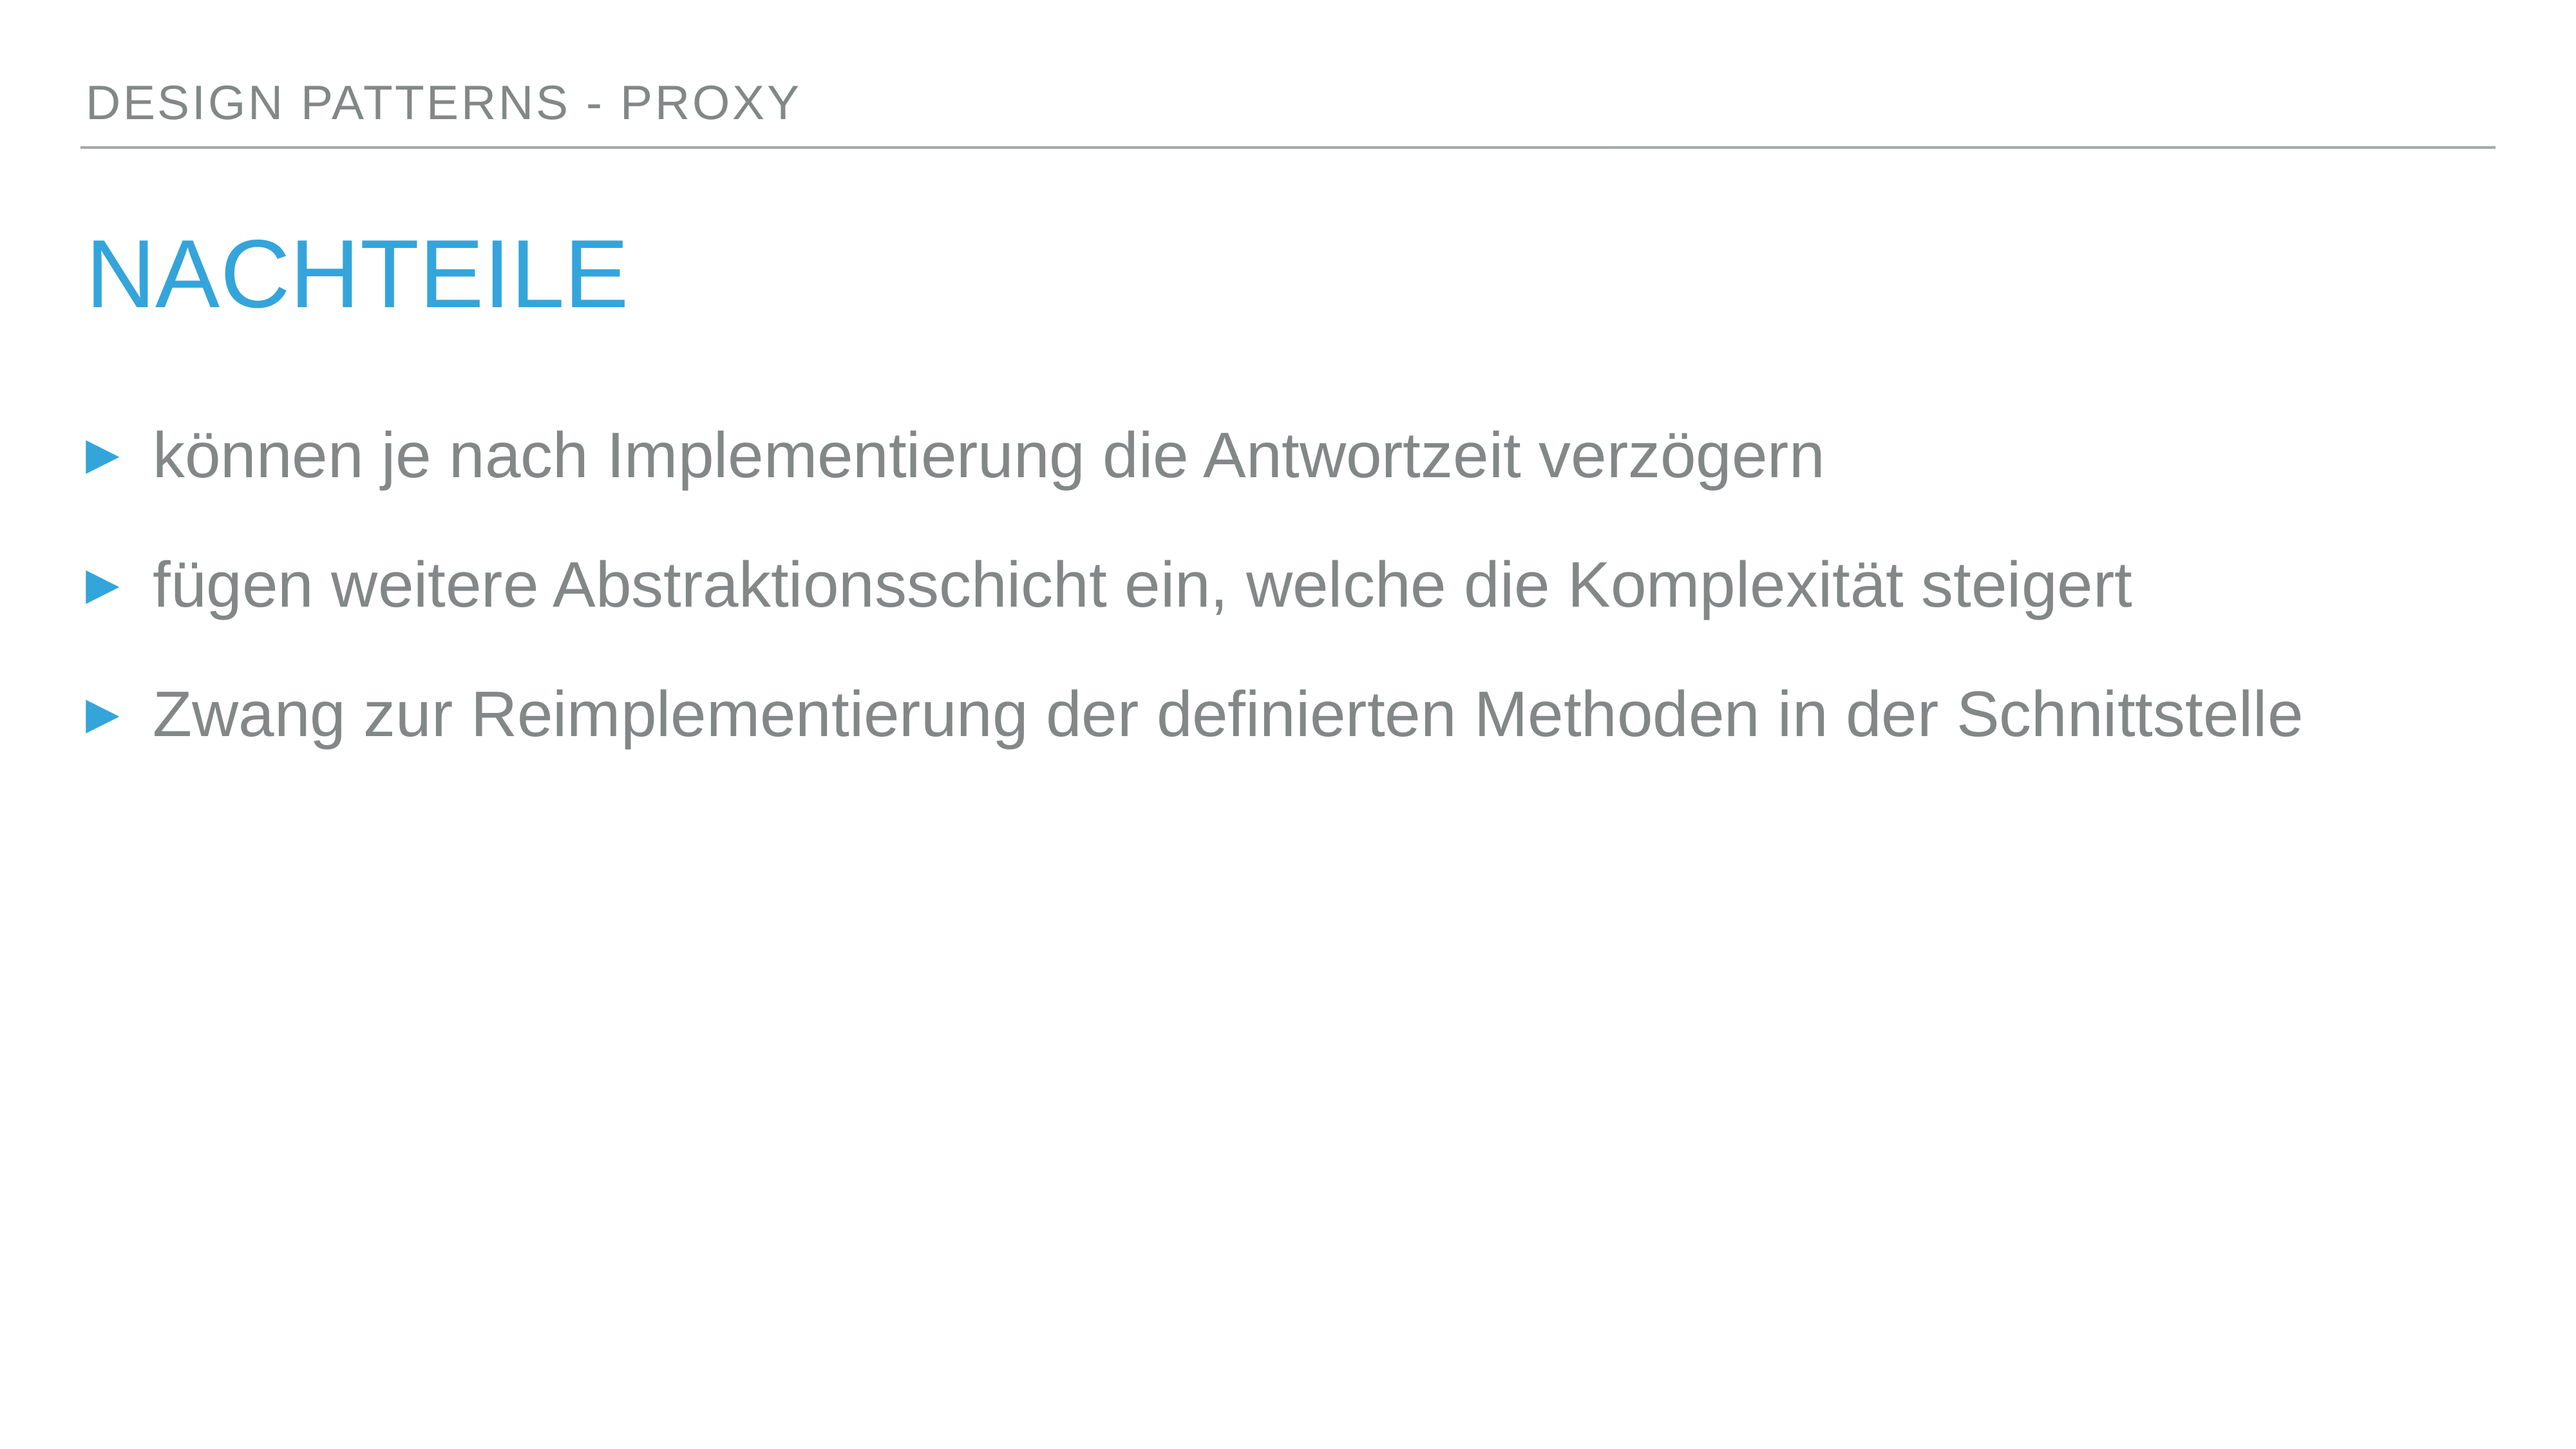

design patterns - proxy
# Nachteile
können je nach Implementierung die Antwortzeit verzögern
fügen weitere Abstraktionsschicht ein, welche die Komplexität steigert
Zwang zur Reimplementierung der definierten Methoden in der Schnittstelle